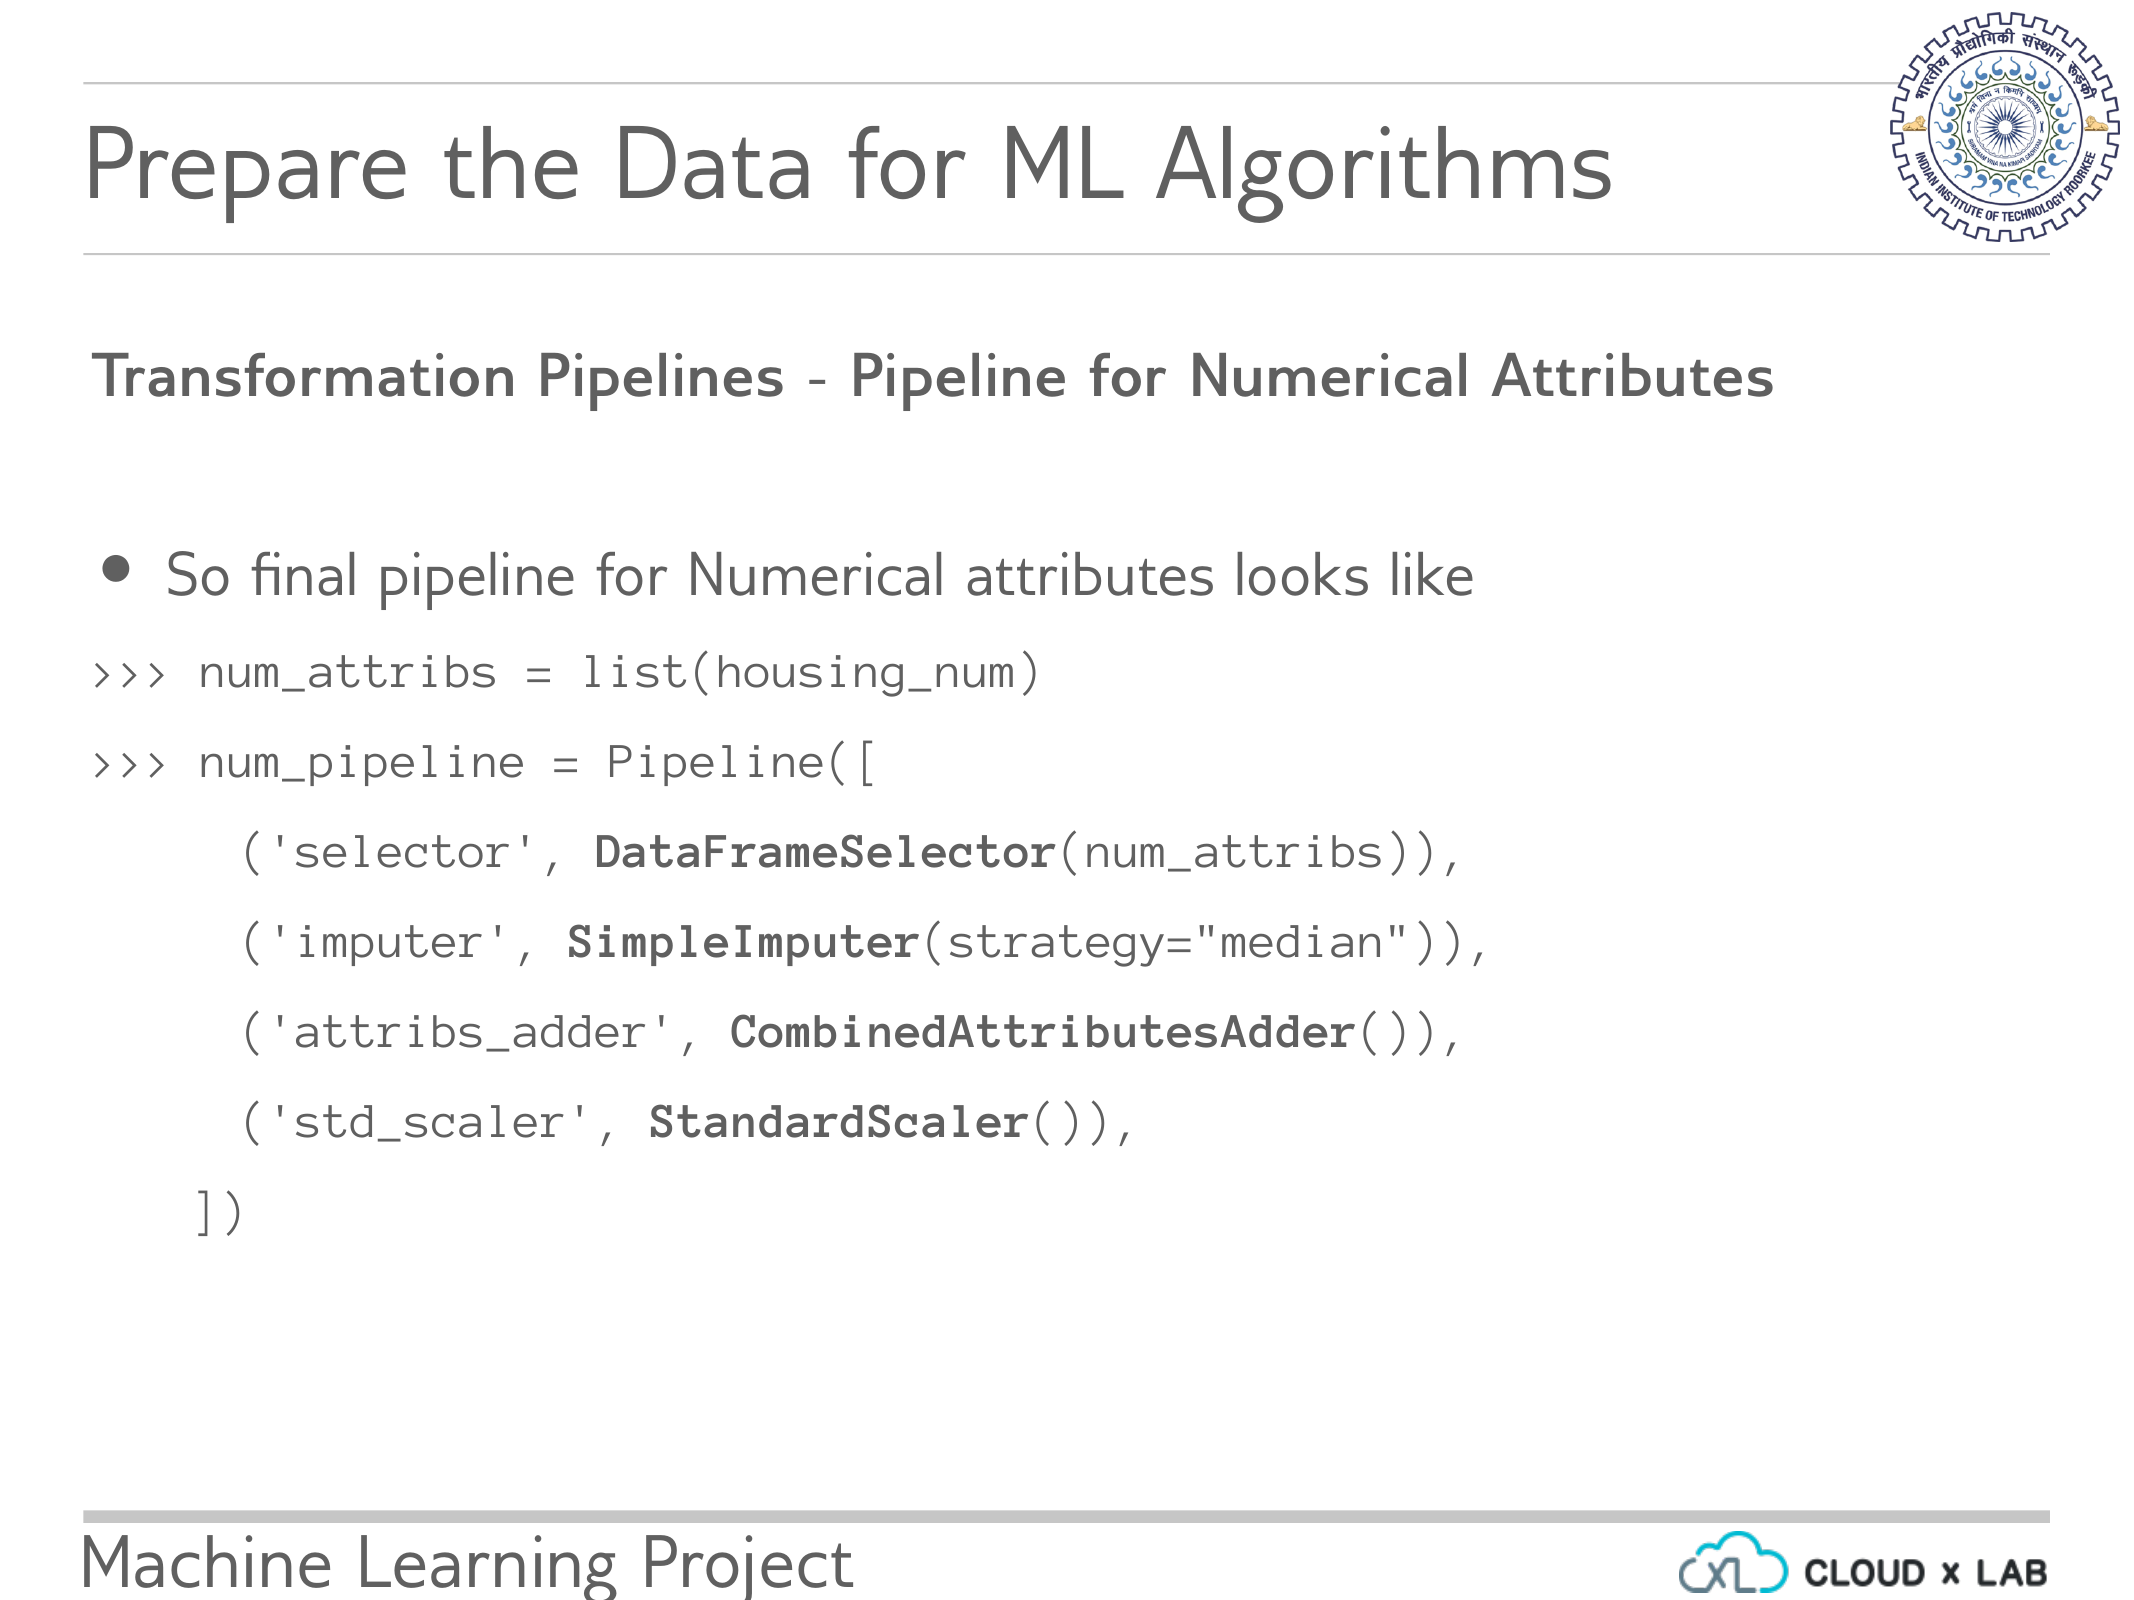

Prepare the Data for ML Algorithms
Transformation Pipelines - Pipeline for Numerical Attributes

So final pipeline for Numerical attributes looks like
>>> num_attribs = list(housing_num)
>>> num_pipeline = Pipeline([
('selector', DataFrameSelector(num_attribs)),
('imputer', SimpleImputer(strategy="median")),
('attribs_adder', CombinedAttributesAdder()),
('std_scaler', StandardScaler()),
 ])